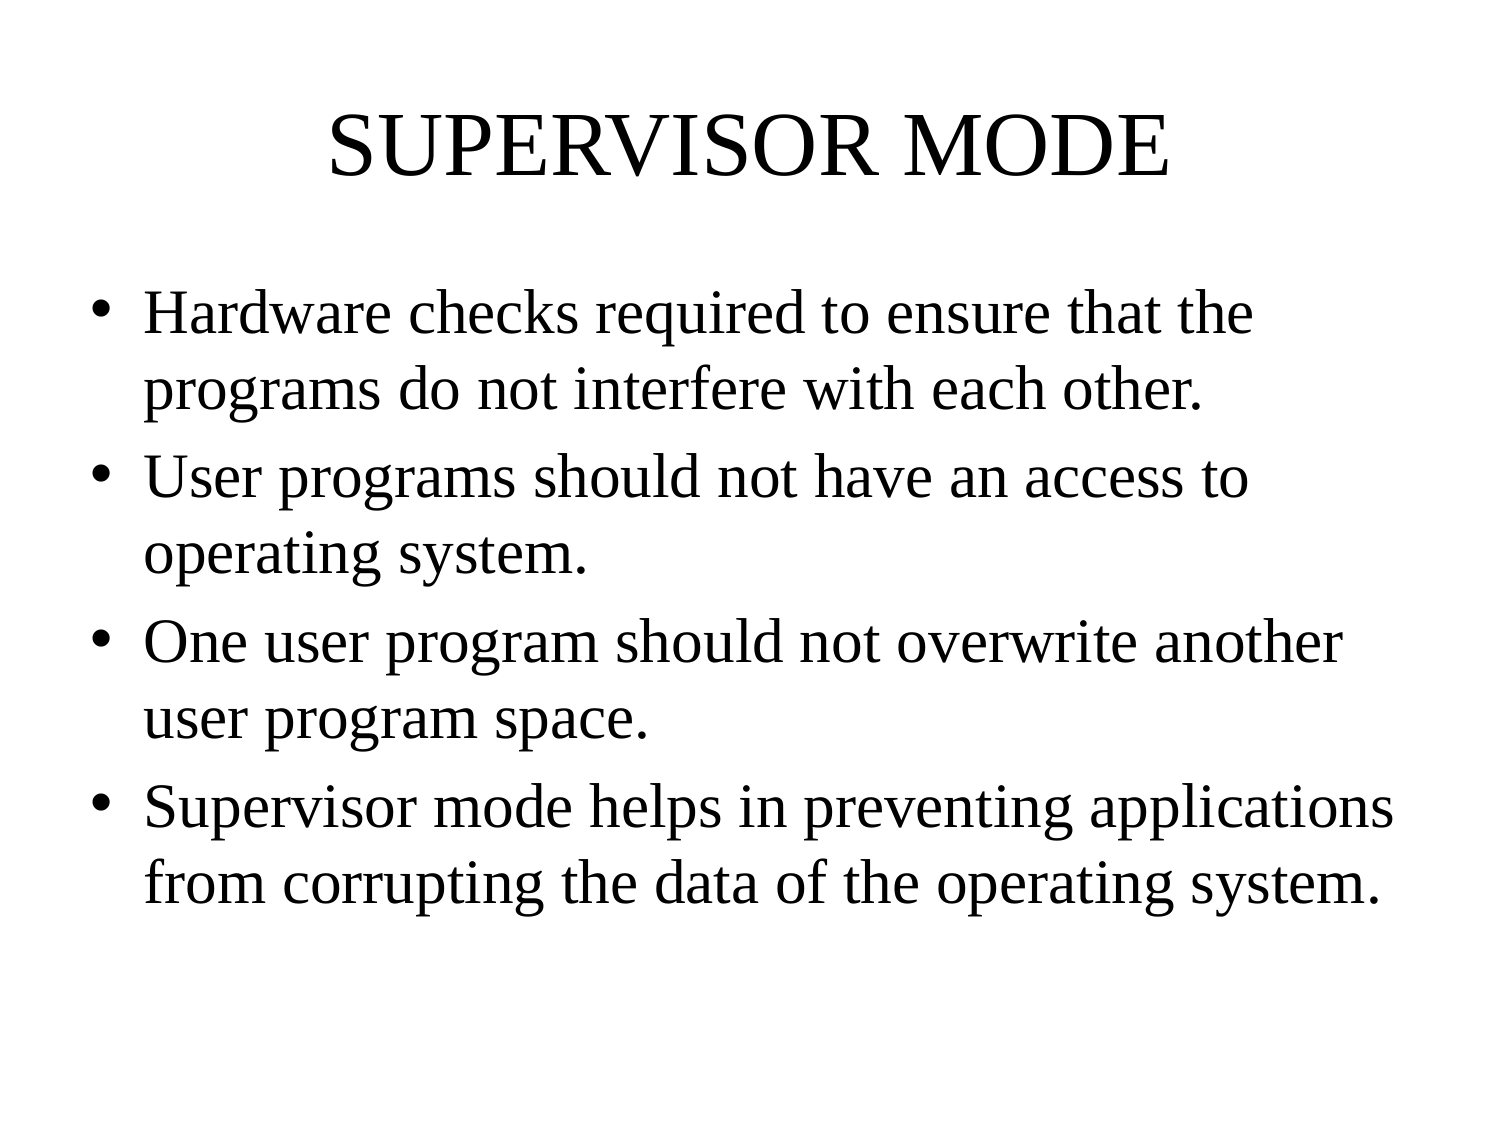

# SUPERVISOR MODE
Hardware checks required to ensure that the programs do not interfere with each other.
User programs should not have an access to operating system.
One user program should not overwrite another user program space.
Supervisor mode helps in preventing applications from corrupting the data of the operating system.